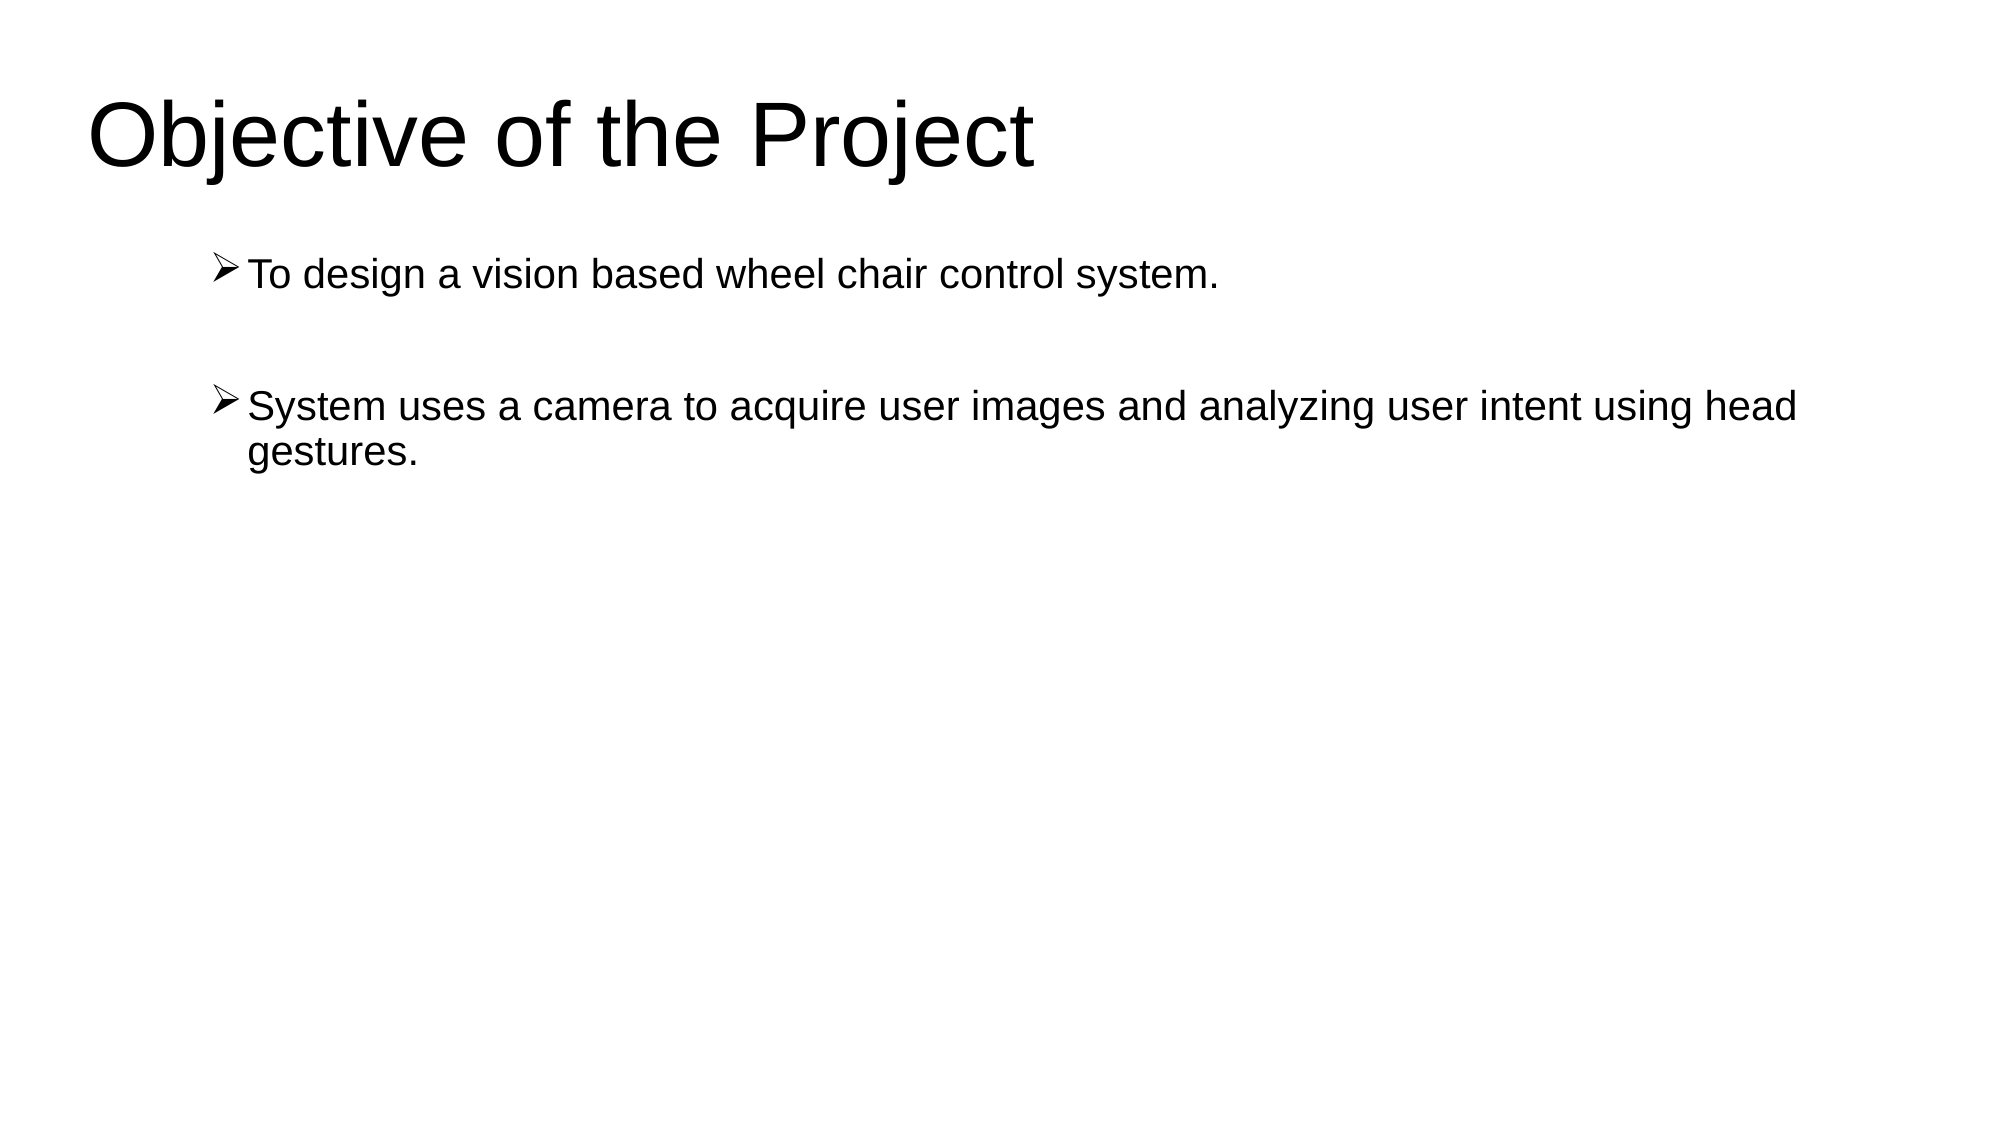

# Objective of the Project
To design a vision based wheel chair control system.

System uses a camera to acquire user images and analyzing user intent using head gestures.